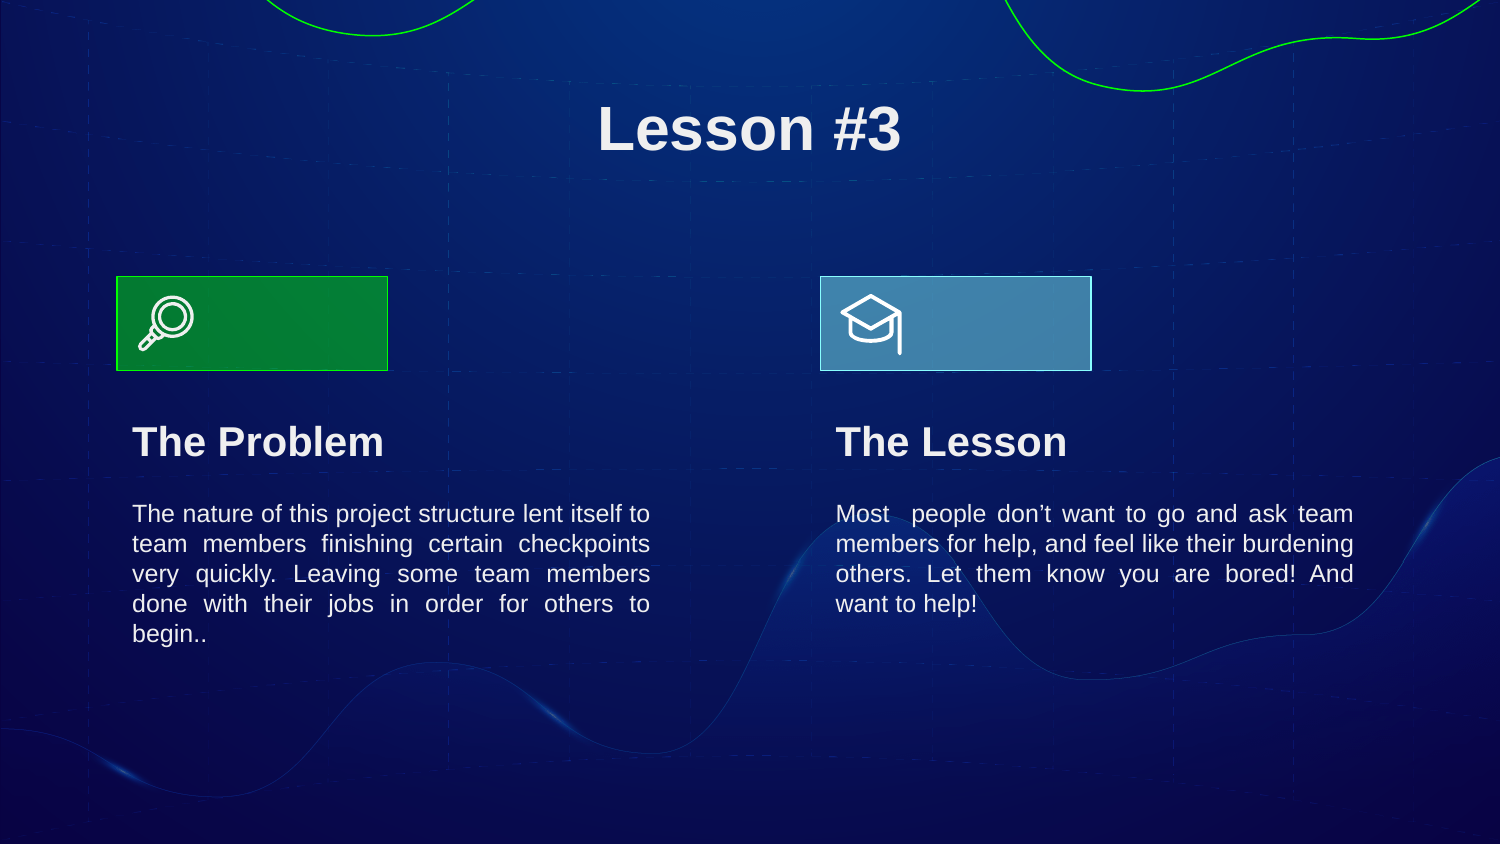

# Lesson #3

The Problem
The Lesson
The nature of this project structure lent itself to team members finishing certain checkpoints very quickly. Leaving some team members done with their jobs in order for others to begin..
Most  people don’t want to go and ask team members for help, and feel like their burdening others. Let them know you are bored! And want to help!